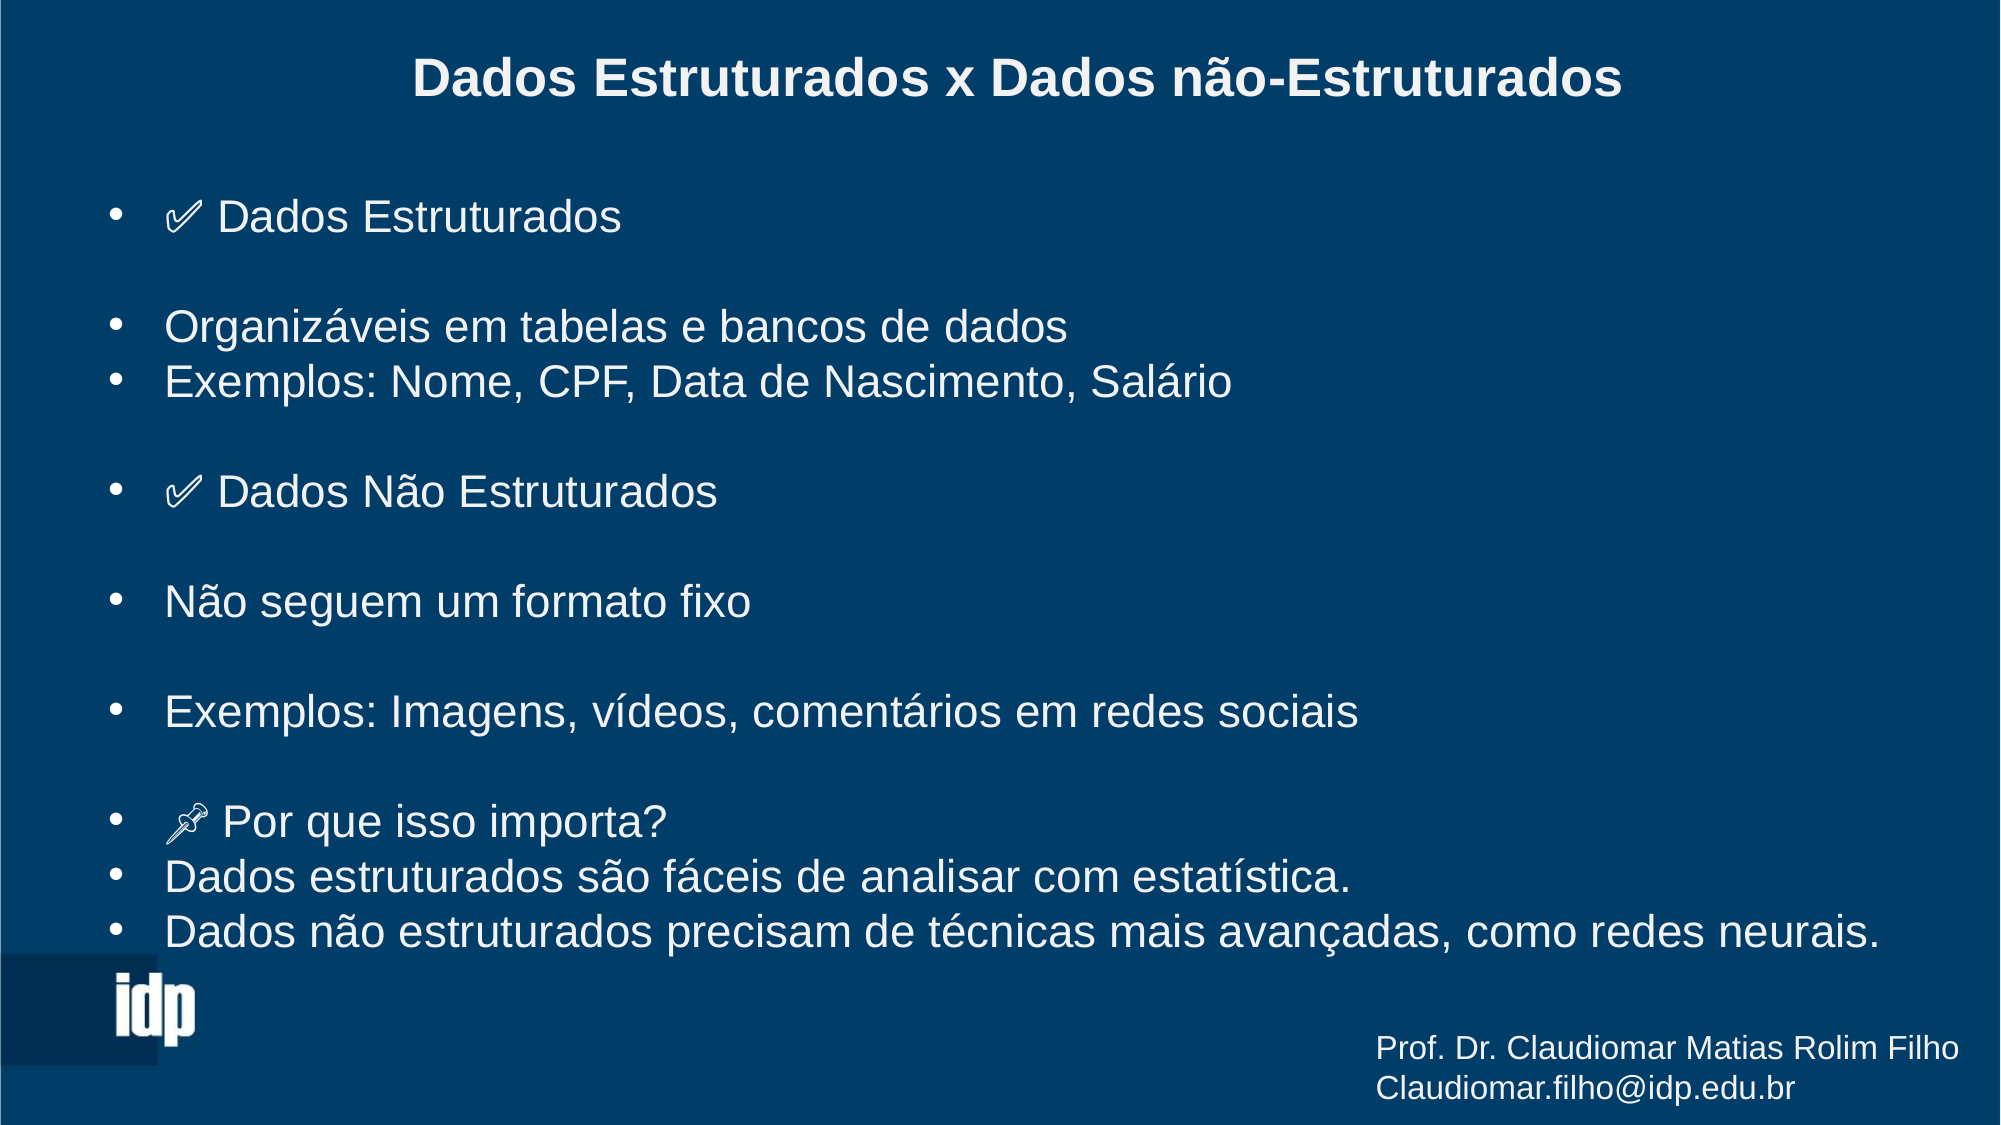

Dados Estruturados x Dados não-Estruturados
✅ Dados Estruturados

Organizáveis em tabelas e bancos de dados
Exemplos: Nome, CPF, Data de Nascimento, Salário

✅ Dados Não Estruturados

Não seguem um formato fixo

Exemplos: Imagens, vídeos, comentários em redes sociais

📌 Por que isso importa?
Dados estruturados são fáceis de analisar com estatística.
Dados não estruturados precisam de técnicas mais avançadas, como redes neurais.
Prof. Dr. Claudiomar Matias Rolim Filho
Claudiomar.filho@idp.edu.br